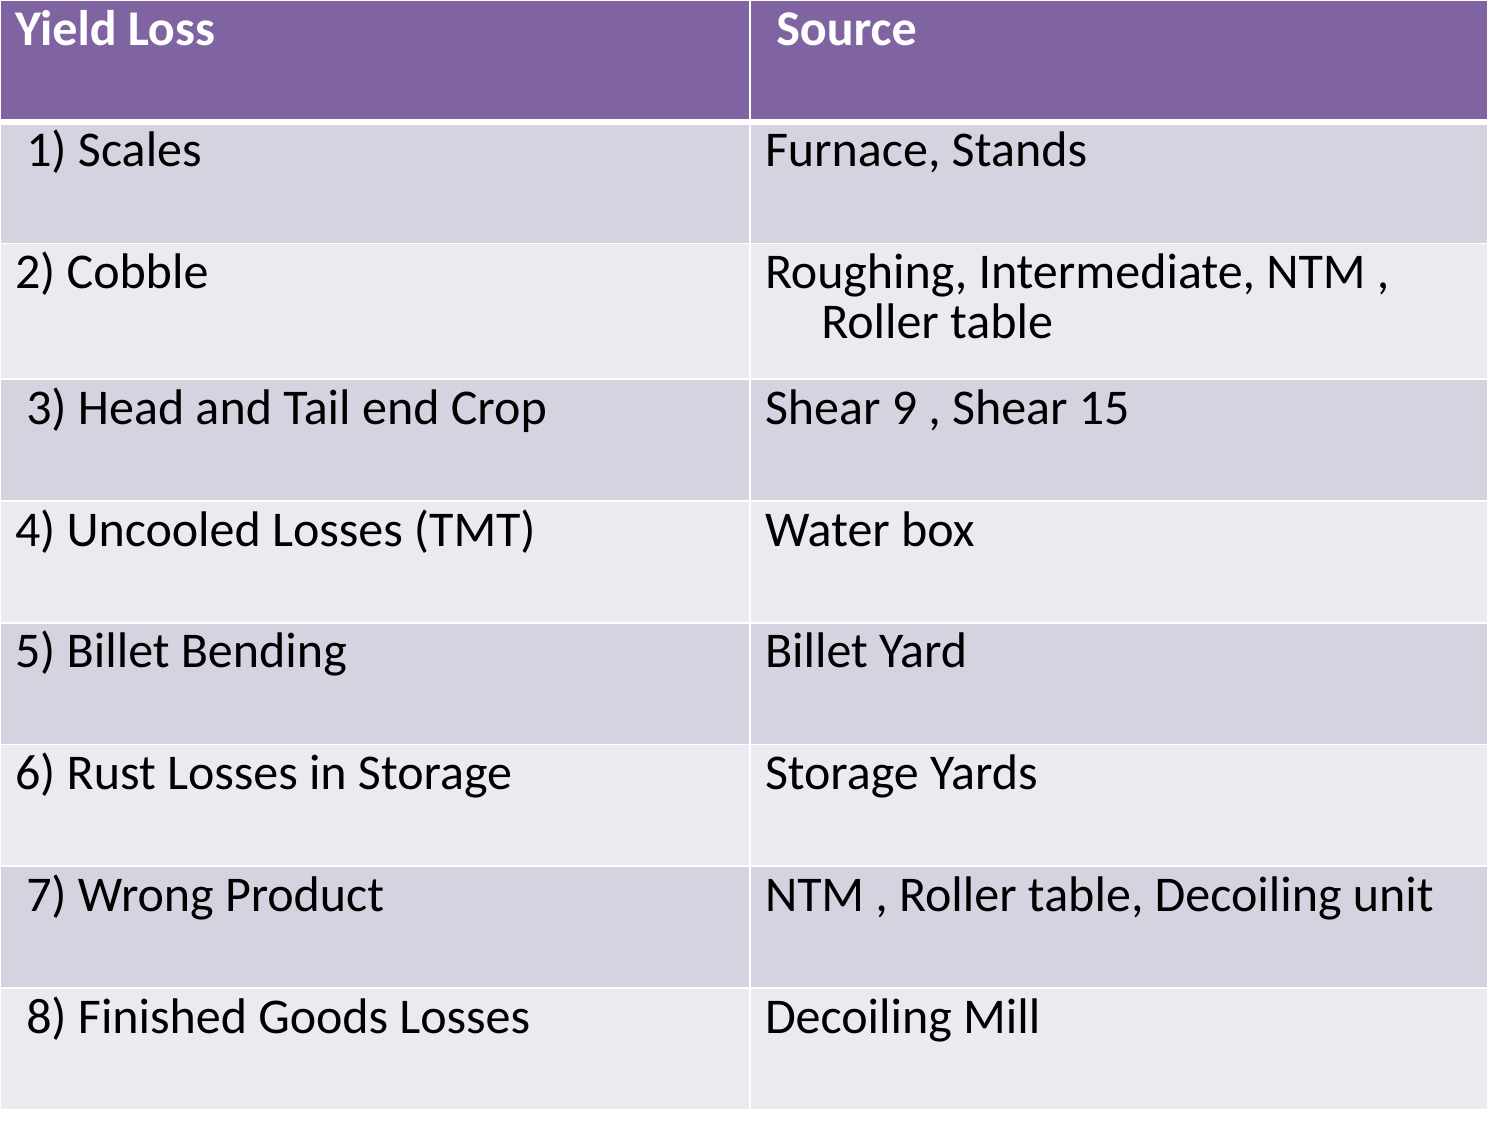

| Yield Loss | Source |
| --- | --- |
| 1) Scales | Furnace, Stands |
| 2) Cobble | Roughing, Intermediate, NTM , Roller table |
| 3) Head and Tail end Crop | Shear 9 , Shear 15 |
| 4) Uncooled Losses (TMT) | Water box |
| 5) Billet Bending | Billet Yard |
| 6) Rust Losses in Storage | Storage Yards |
| 7) Wrong Product | NTM , Roller table, Decoiling unit |
| 8) Finished Goods Losses | Decoiling Mill |